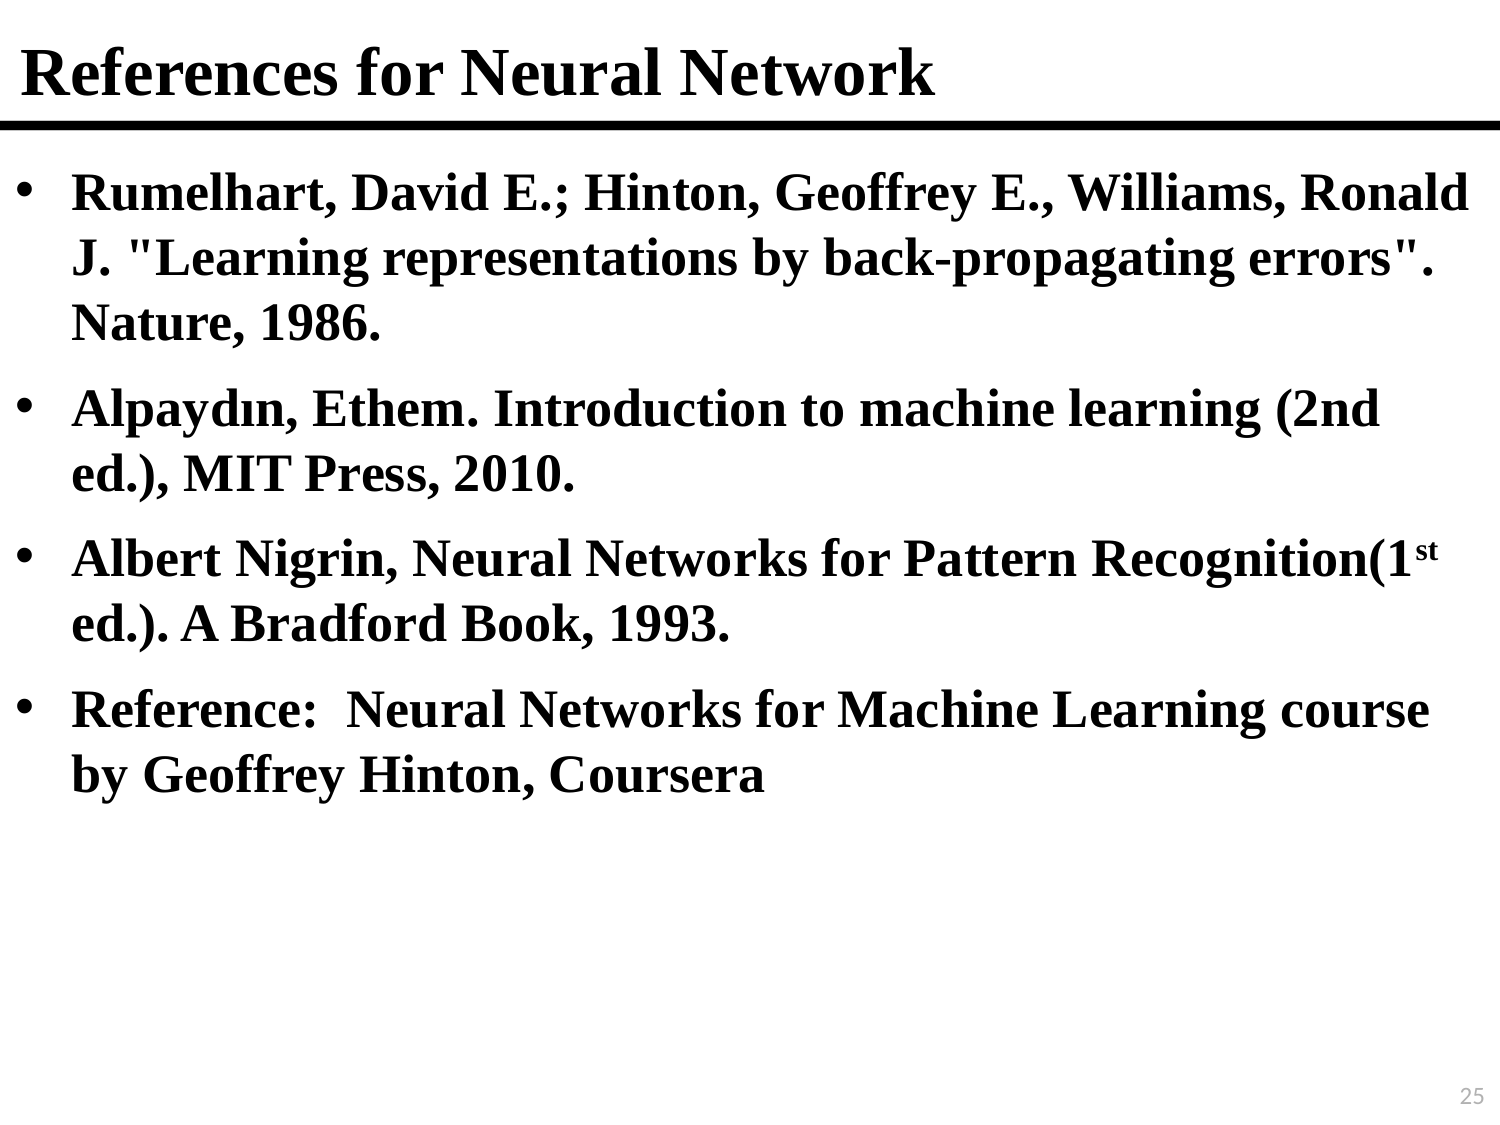

# References for Neural Network

Rumelhart, David E.; Hinton, Geoffrey E., Williams, Ronald J. "Learning representations by back-propagating errors". Nature, 1986.
Alpaydın, Ethem. Introduction to machine learning (2nd ed.), MIT Press, 2010.
Albert Nigrin, Neural Networks for Pattern Recognition(1st ed.). A Bradford Book, 1993.
Reference:  Neural Networks for Machine Learning course by Geoffrey Hinton, Coursera
25